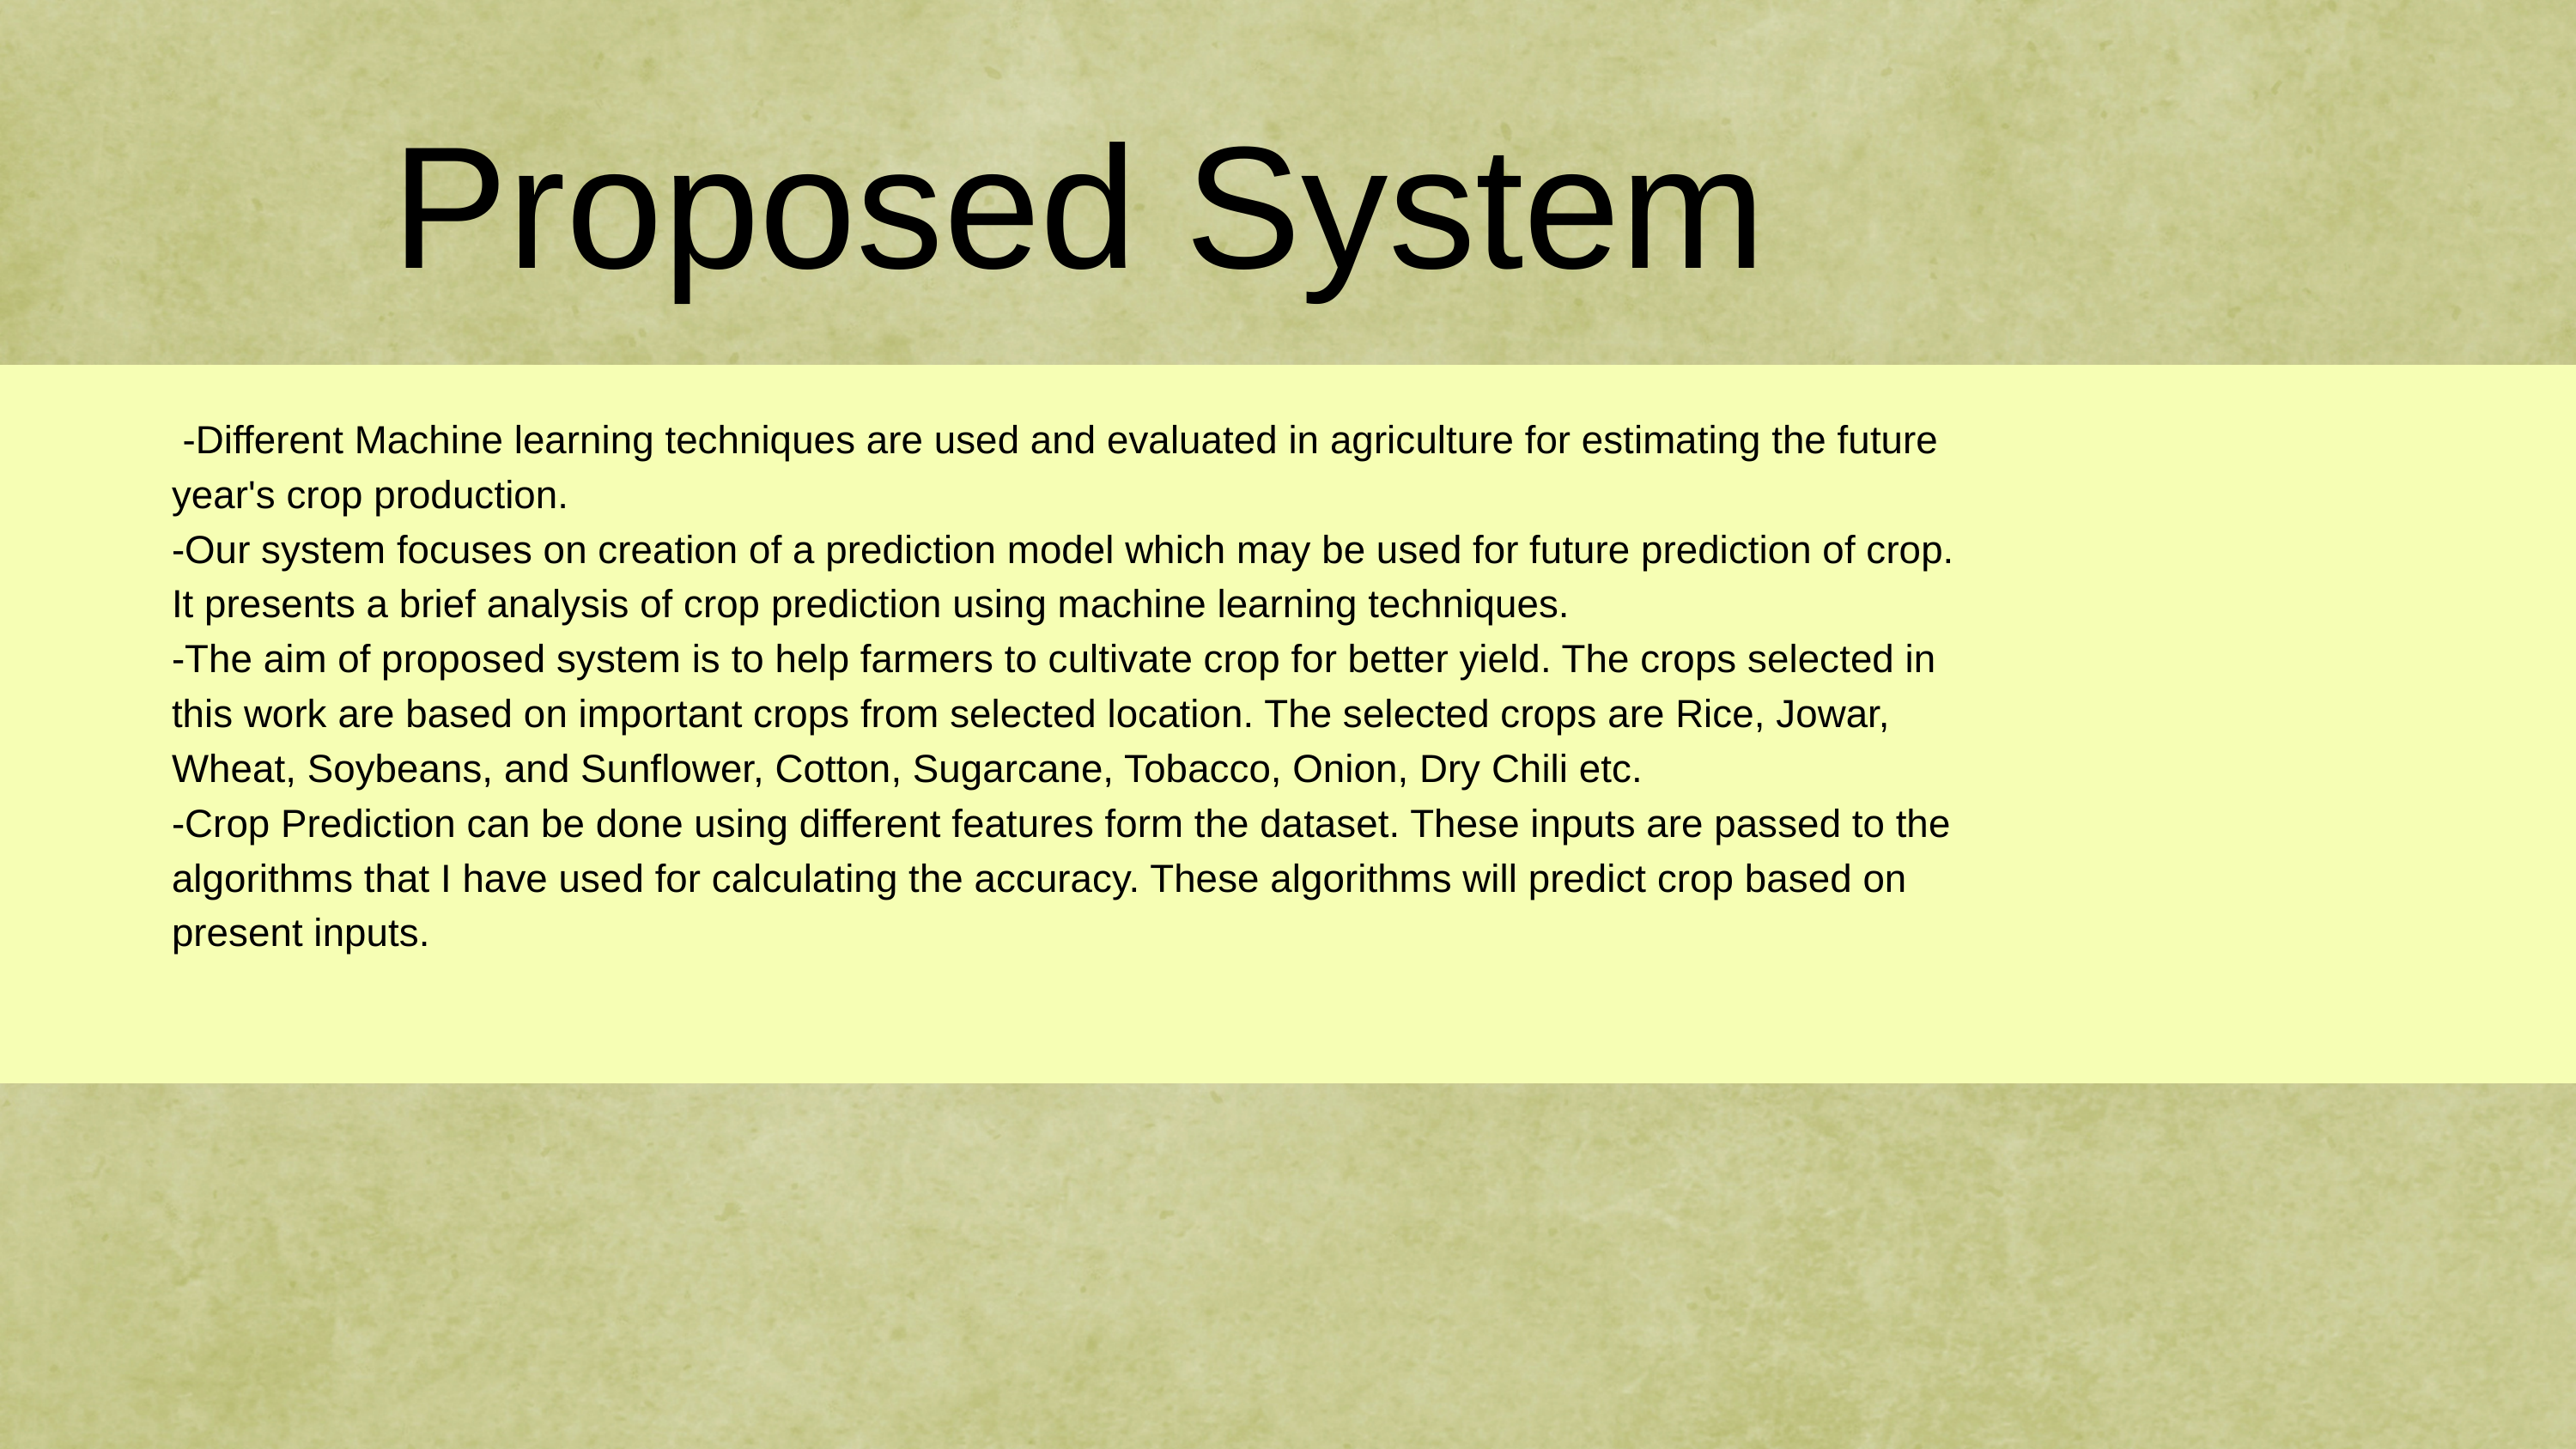

Proposed System

 -Different Machine learning techniques are used and evaluated in agriculture for estimating the future year's crop production.
-Our system focuses on creation of a prediction model which may be used for future prediction of crop. It presents a brief analysis of crop prediction using machine learning techniques.
-The aim of proposed system is to help farmers to cultivate crop for better yield. The crops selected in this work are based on important crops from selected location. The selected crops are Rice, Jowar, Wheat, Soybeans, and Sunflower, Cotton, Sugarcane, Tobacco, Onion, Dry Chili etc.
-Crop Prediction can be done using different features form the dataset. These inputs are passed to the algorithms that I have used for calculating the accuracy. These algorithms will predict crop based on present inputs.